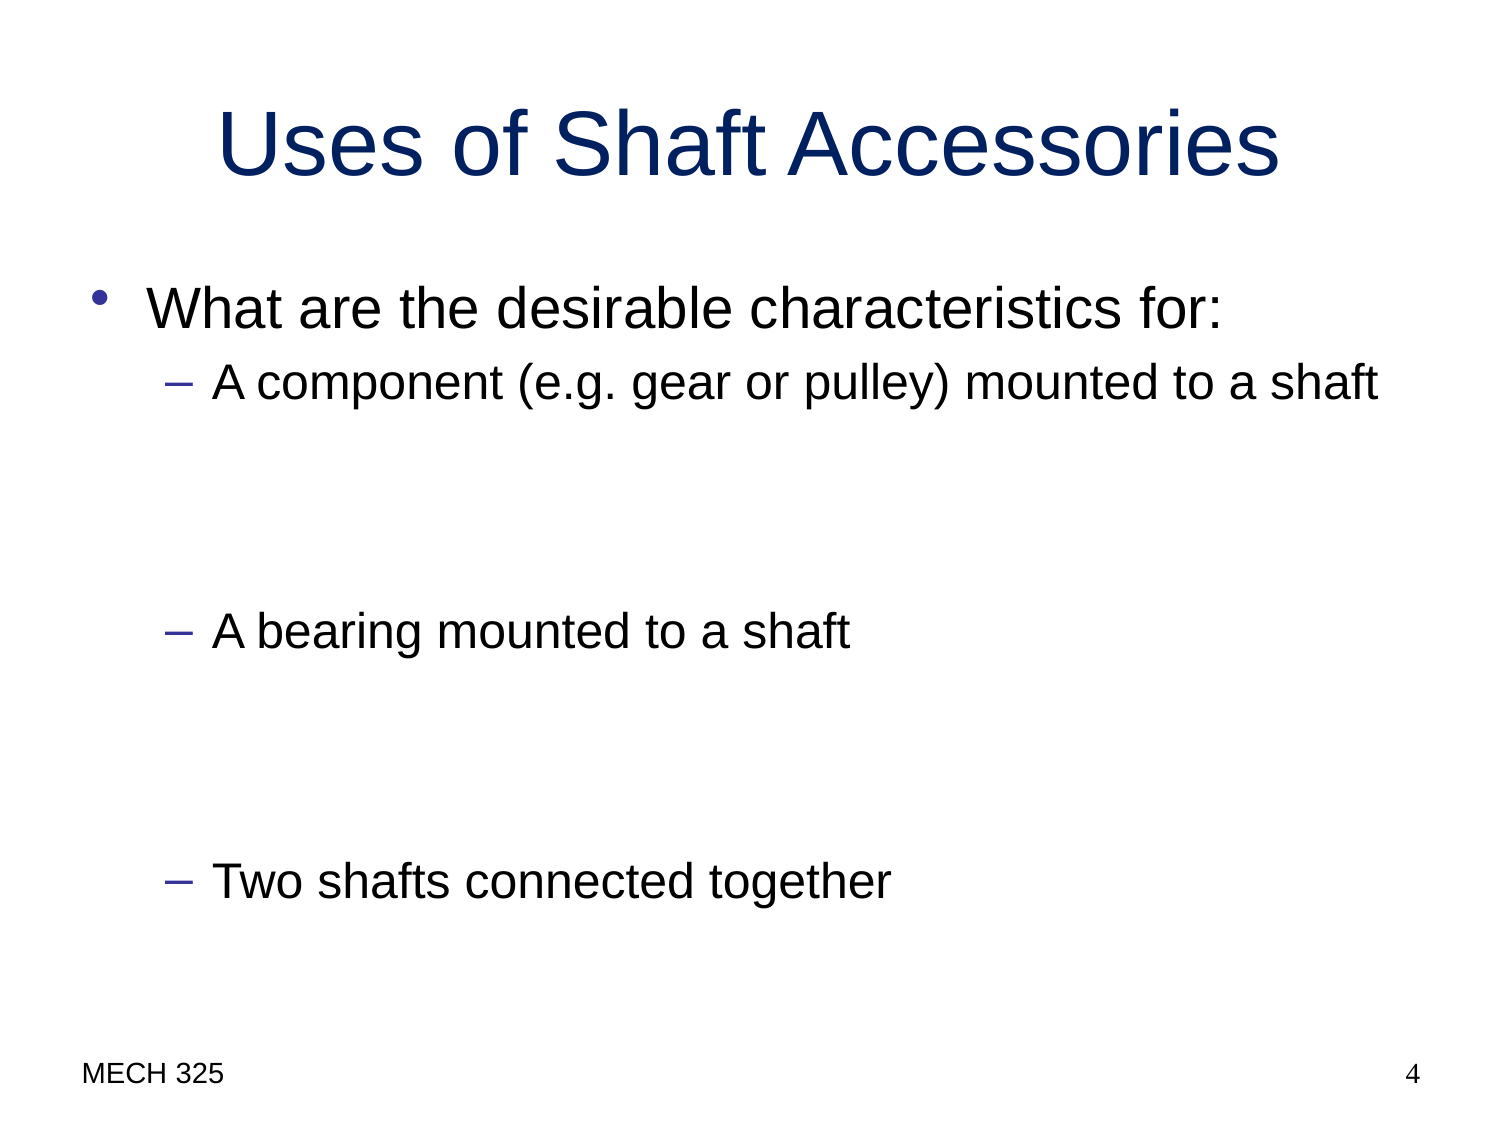

# Uses of Shaft Accessories
What are the desirable characteristics for:
A component (e.g. gear or pulley) mounted to a shaft

A bearing mounted to a shaft

Two shafts connected together

MECH 325
4